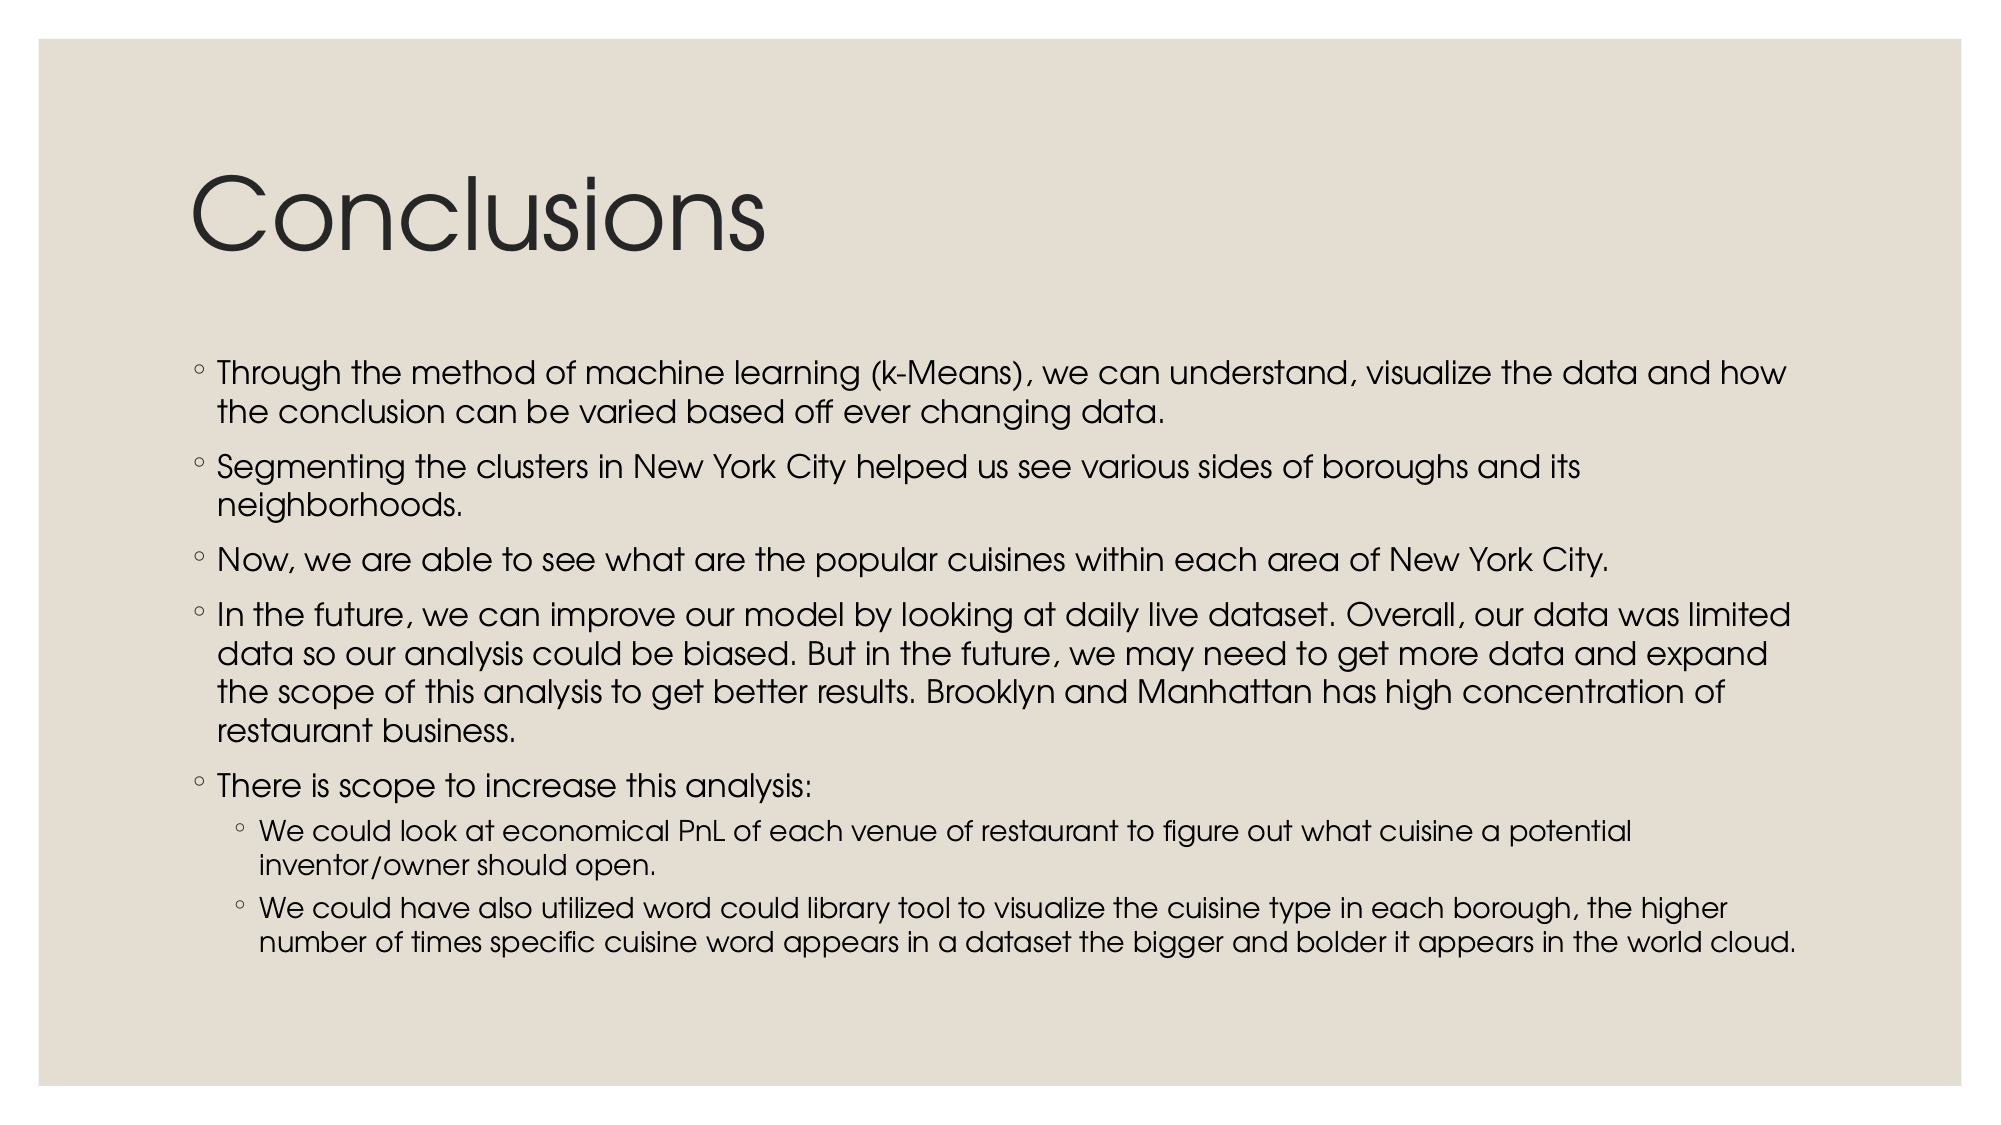

# Conclusions
Through the method of machine learning (k-Means), we can understand, visualize the data and how the conclusion can be varied based off ever changing data.
Segmenting the clusters in New York City helped us see various sides of boroughs and its neighborhoods.
Now, we are able to see what are the popular cuisines within each area of New York City.
In the future, we can improve our model by looking at daily live dataset. Overall, our data was limited data so our analysis could be biased. But in the future, we may need to get more data and expand the scope of this analysis to get better results. Brooklyn and Manhattan has high concentration of restaurant business.
There is scope to increase this analysis:
We could look at economical PnL of each venue of restaurant to figure out what cuisine a potential inventor/owner should open.
We could have also utilized word could library tool to visualize the cuisine type in each borough, the higher number of times specific cuisine word appears in a dataset the bigger and bolder it appears in the world cloud.